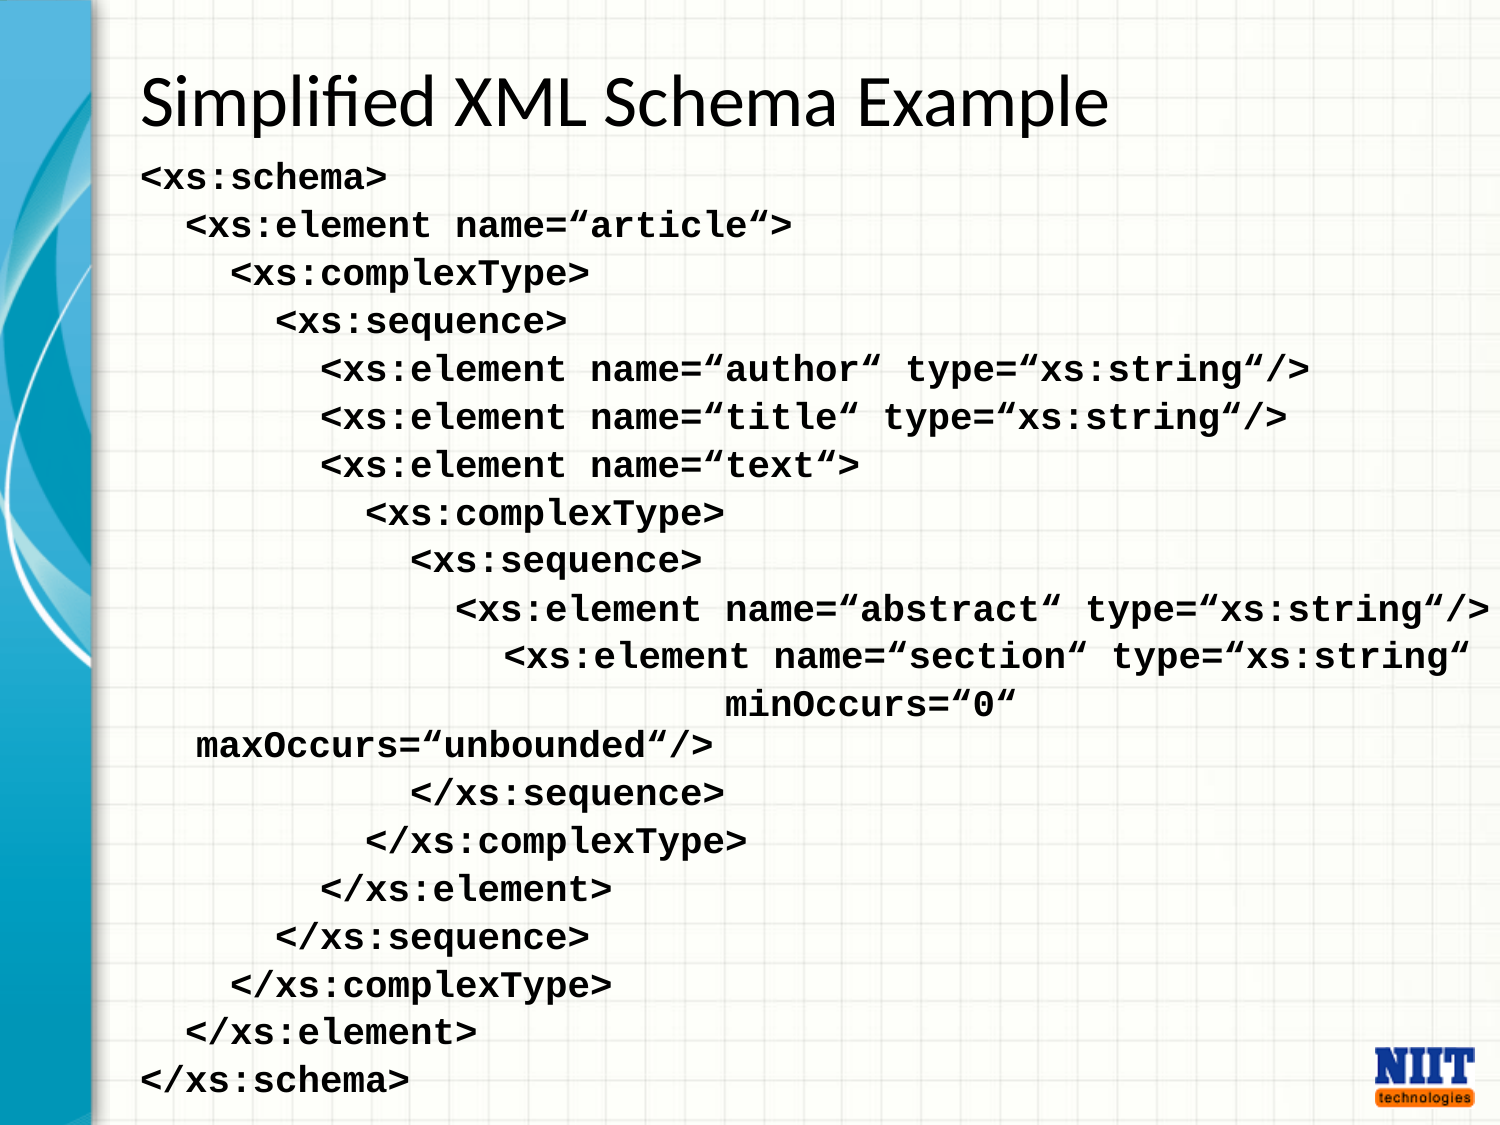

# Simplified XML Schema Example
<xs:schema>
  <xs:element name=“article“>
    <xs:complexType>
      <xs:sequence>
        <xs:element name=“author“ type=“xs:string“/>
        <xs:element name=“title“ type=“xs:string“/>
        <xs:element name=“text“>
          <xs:complexType>
            <xs:sequence>
              <xs:element name=“abstract“ type=“xs:string“/>
		       <xs:element name=“section“ type=“xs:string“
                          minOccurs=“0“ maxOccurs=“unbounded“/>
            </xs:sequence>
          </xs:complexType>
        </xs:element>
      </xs:sequence>
    </xs:complexType>
  </xs:element>
</xs:schema>